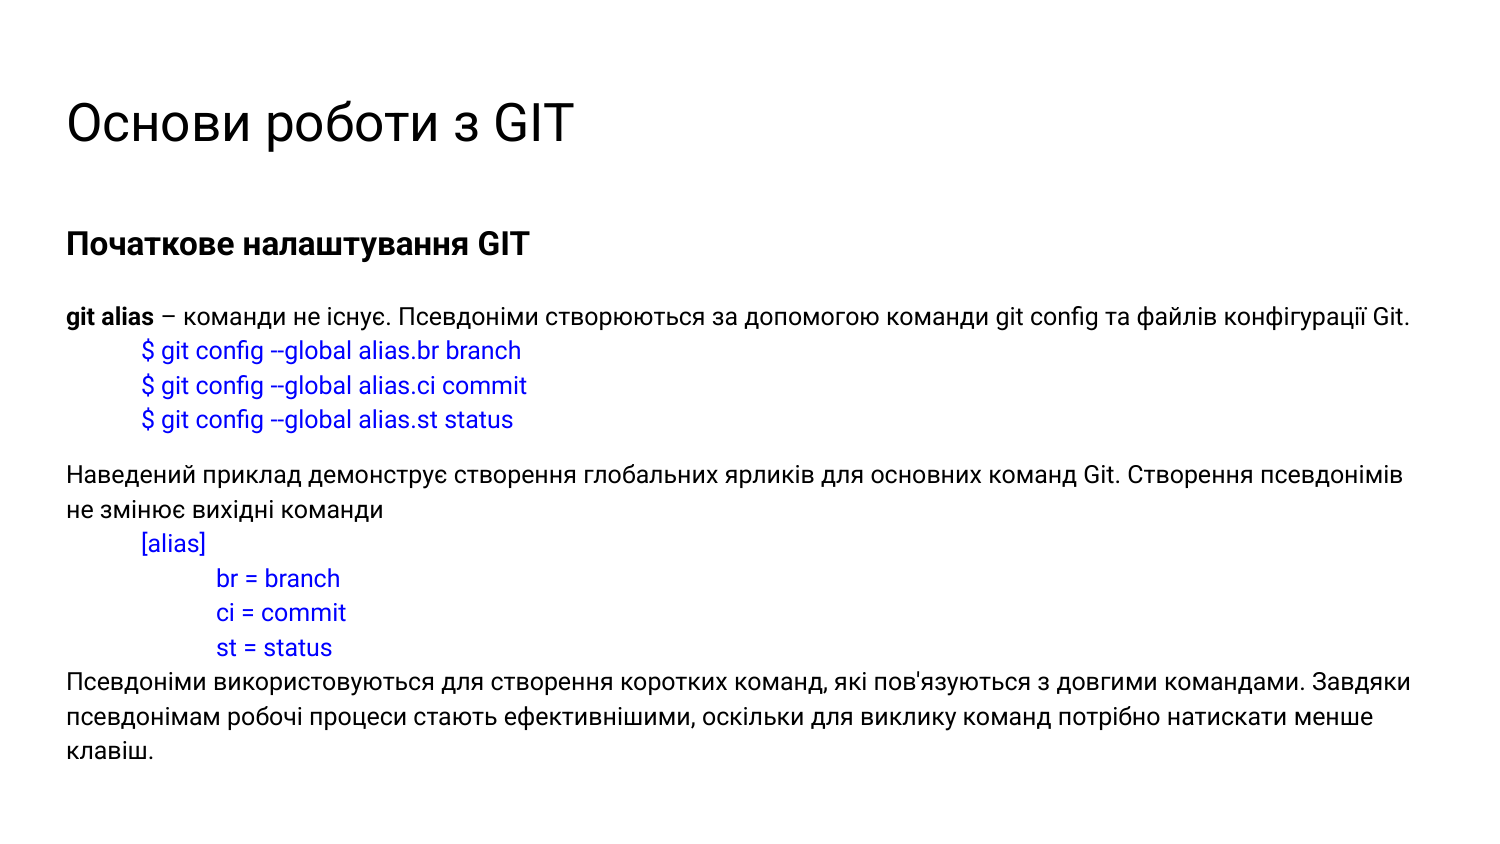

# Основи роботи з GIT
Початкове налаштування GIT

git alias – команди не існує. Псевдоніми створюються за допомогою команди git config та файлів конфігурації Git.
$ git config --global alias.br branch
$ git config --global alias.ci commit
$ git config --global alias.st status
Наведений приклад демонструє створення глобальних ярликів для основних команд Git. Створення псевдонімів не змінює вихідні команди
[alias]
            br = branch
            ci = commit
            st = status
Псевдоніми використовуються для створення коротких команд, які пов'язуються з довгими командами. Завдяки псевдонімам робочі процеси стають ефективнішими, оскільки для виклику команд потрібно натискати менше клавіш.